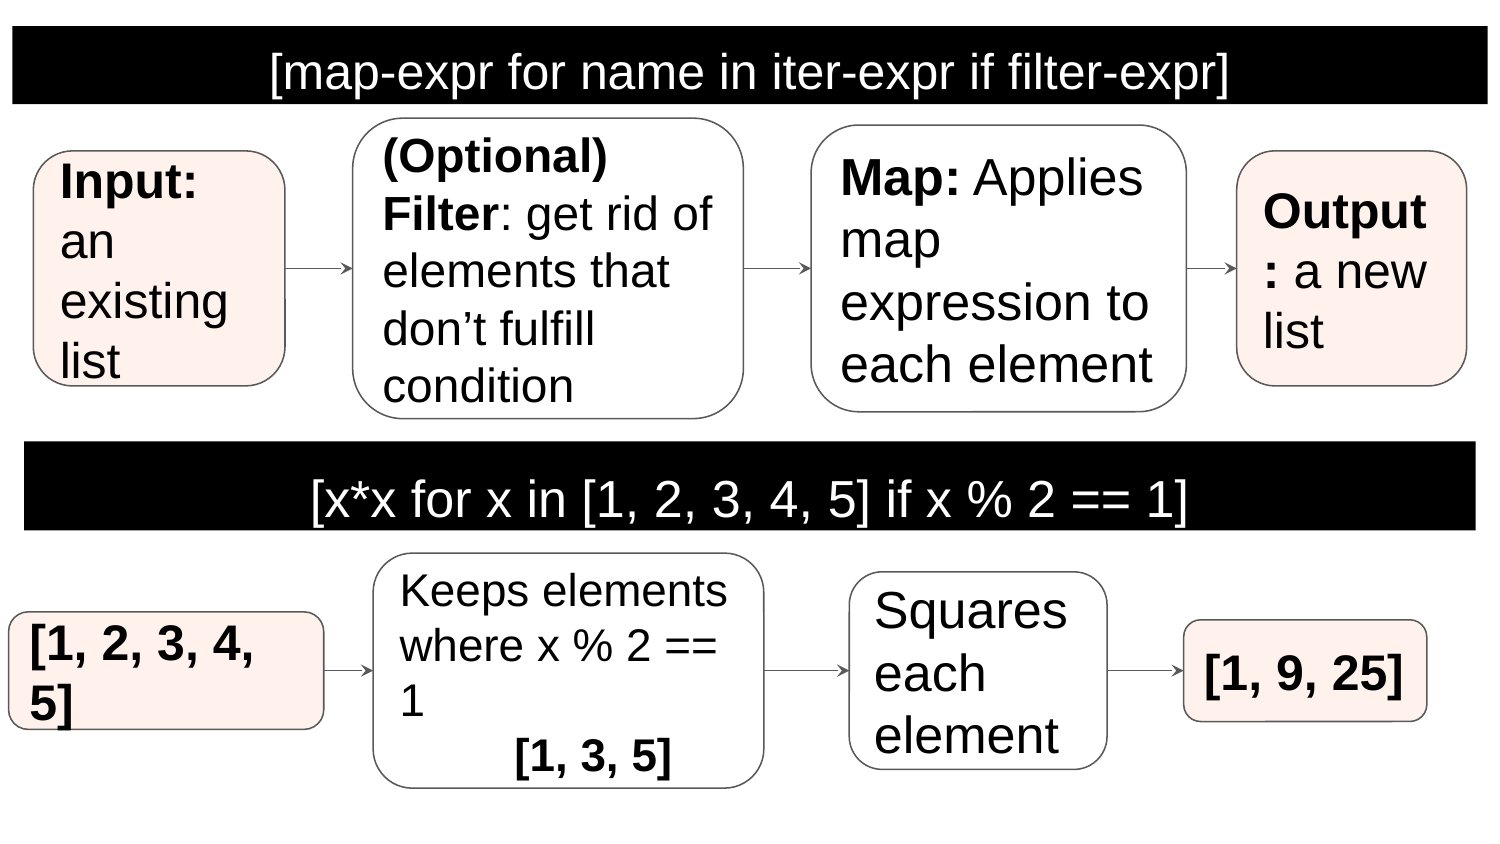

[map-expr for name in iter-expr if filter-expr]
(Optional) Filter: get rid of elements that don’t fulfill condition
Map: Applies map expression to each element
Input: an existing list
Output: a new list
[x*x for x in [1, 2, 3, 4, 5] if x % 2 == 1]
Keeps elements where x % 2 == 1
         [1, 3, 5]
Squares each element
[1, 2, 3, 4, 5]
[1, 9, 25]